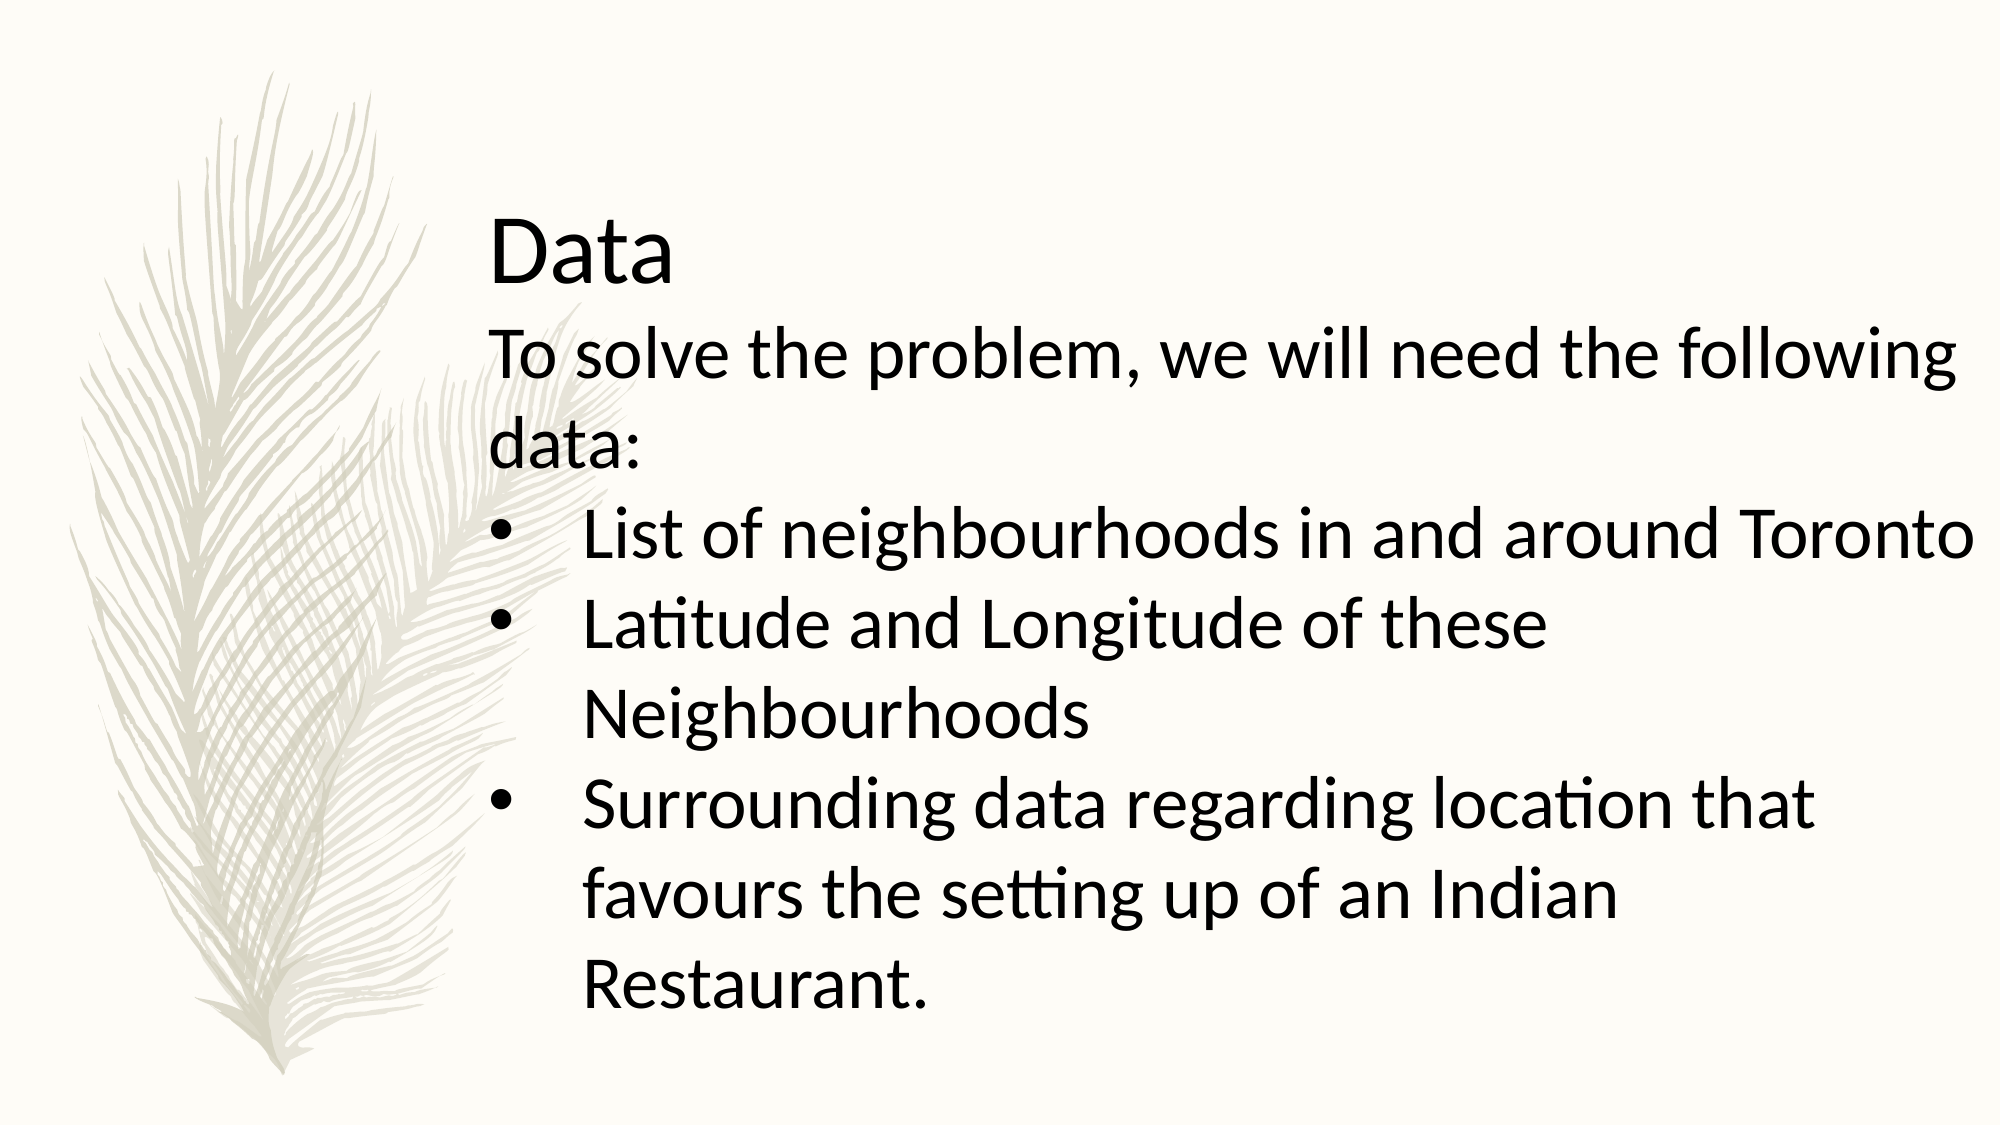

Data
To solve the problem, we will need the following data:
List of neighbourhoods in and around Toronto
Latitude and Longitude of these Neighbourhoods
Surrounding data regarding location that favours the setting up of an Indian Restaurant.